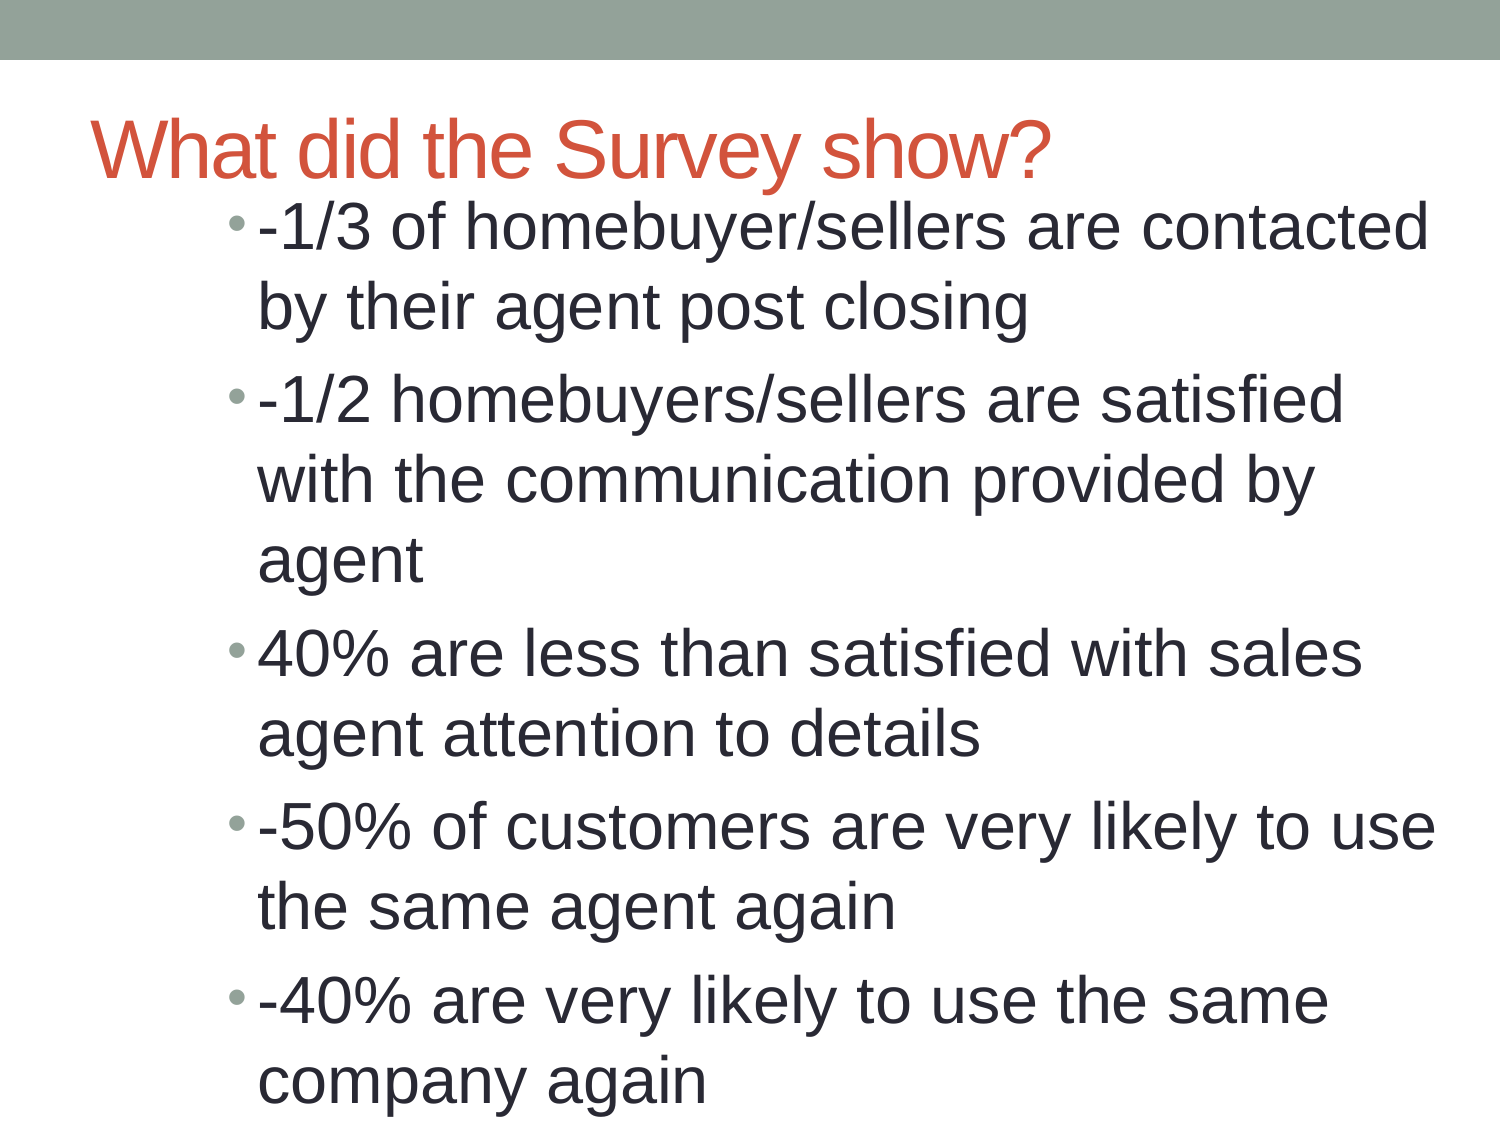

# What did the Survey show?
-1/3 of homebuyer/sellers are contacted by their agent post closing
-1/2 homebuyers/sellers are satisfied with the communication provided by agent
40% are less than satisfied with sales agent attention to details
-50% of customers are very likely to use the same agent again
-40% are very likely to use the same company again